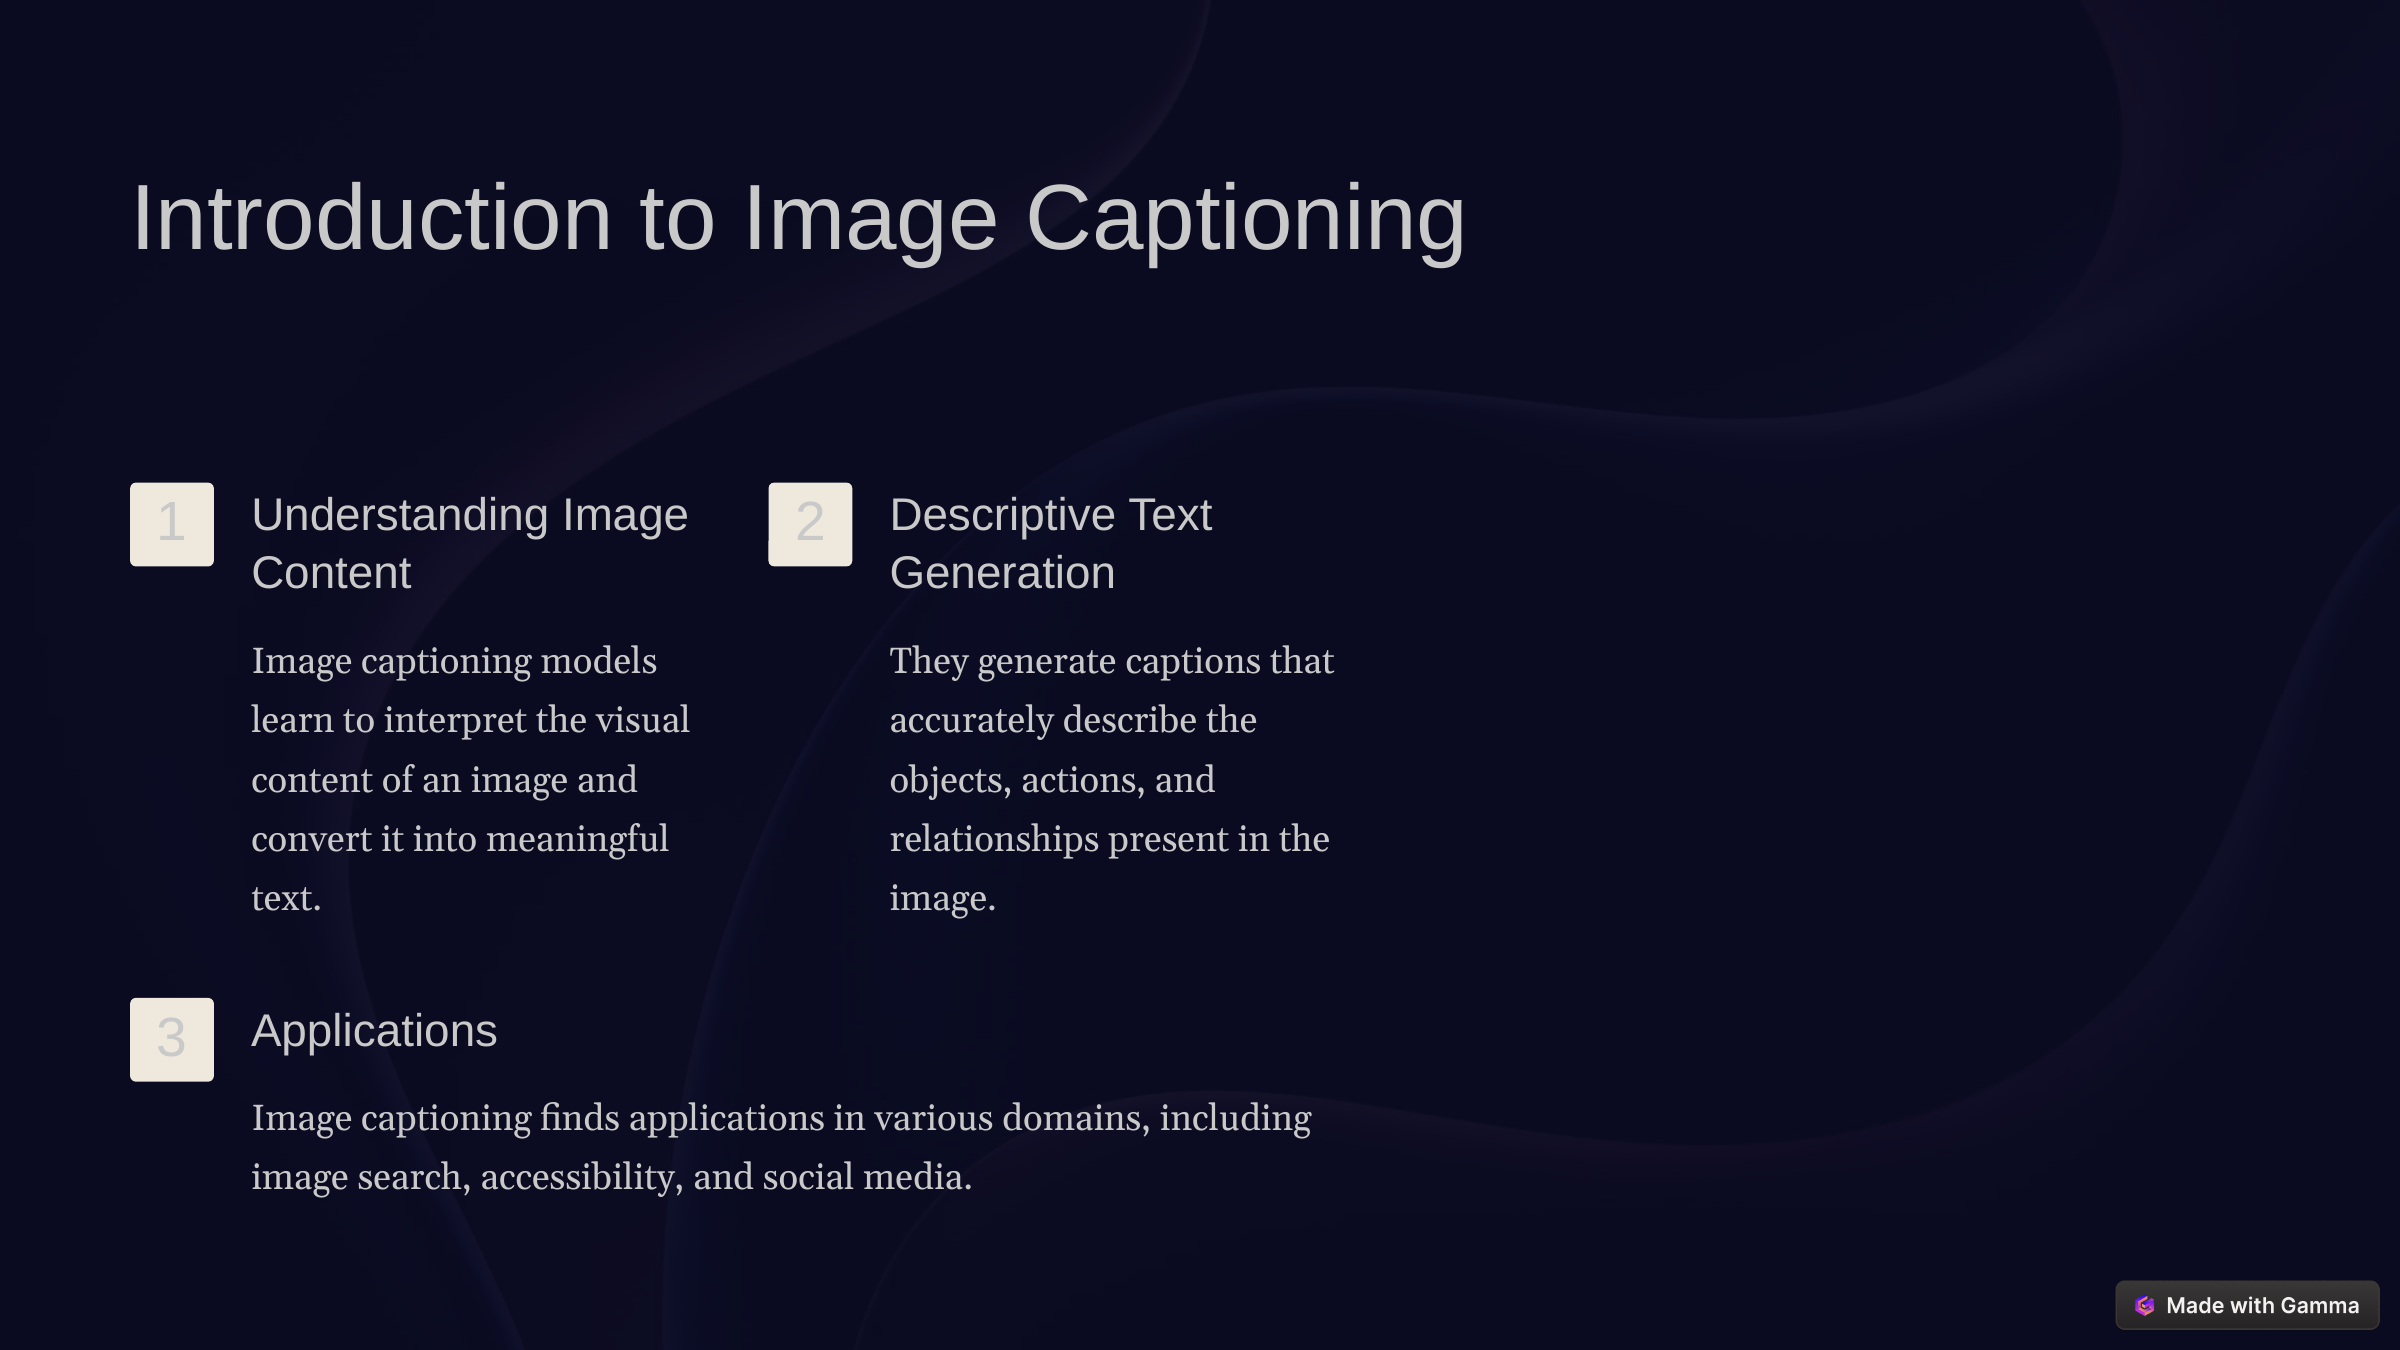

Introduction to Image Captioning

Understanding Image Content

Descriptive Text Generation
1
2
Image captioning models learn to interpret the visual content of an image and convert it into meaningful text.
They generate captions that accurately describe the objects, actions, and relationships present in the image.

Applications
3
Image captioning finds applications in various domains, including image search, accessibility, and social media.